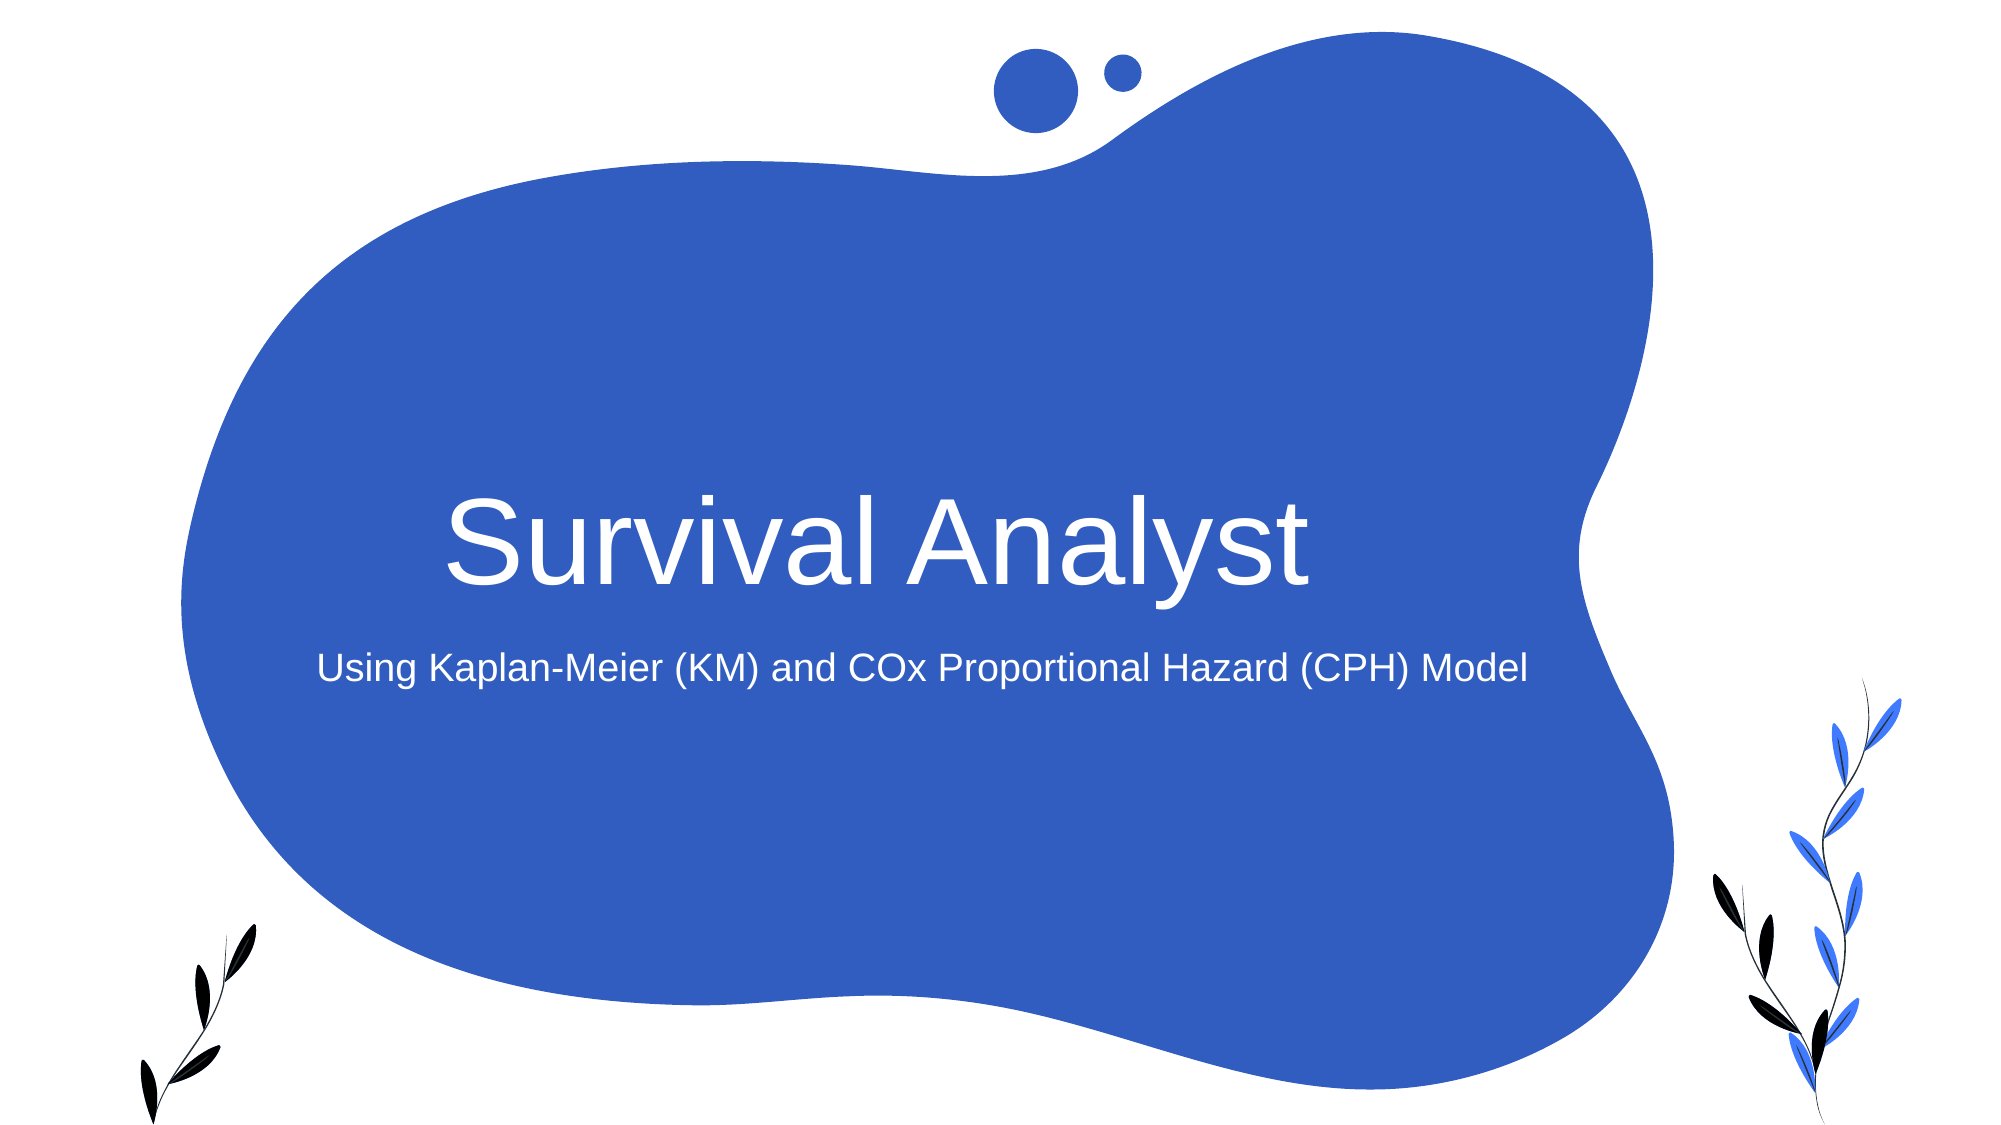

# Survival Analyst
Using Kaplan-Meier (KM) and COx Proportional Hazard (CPH) Model